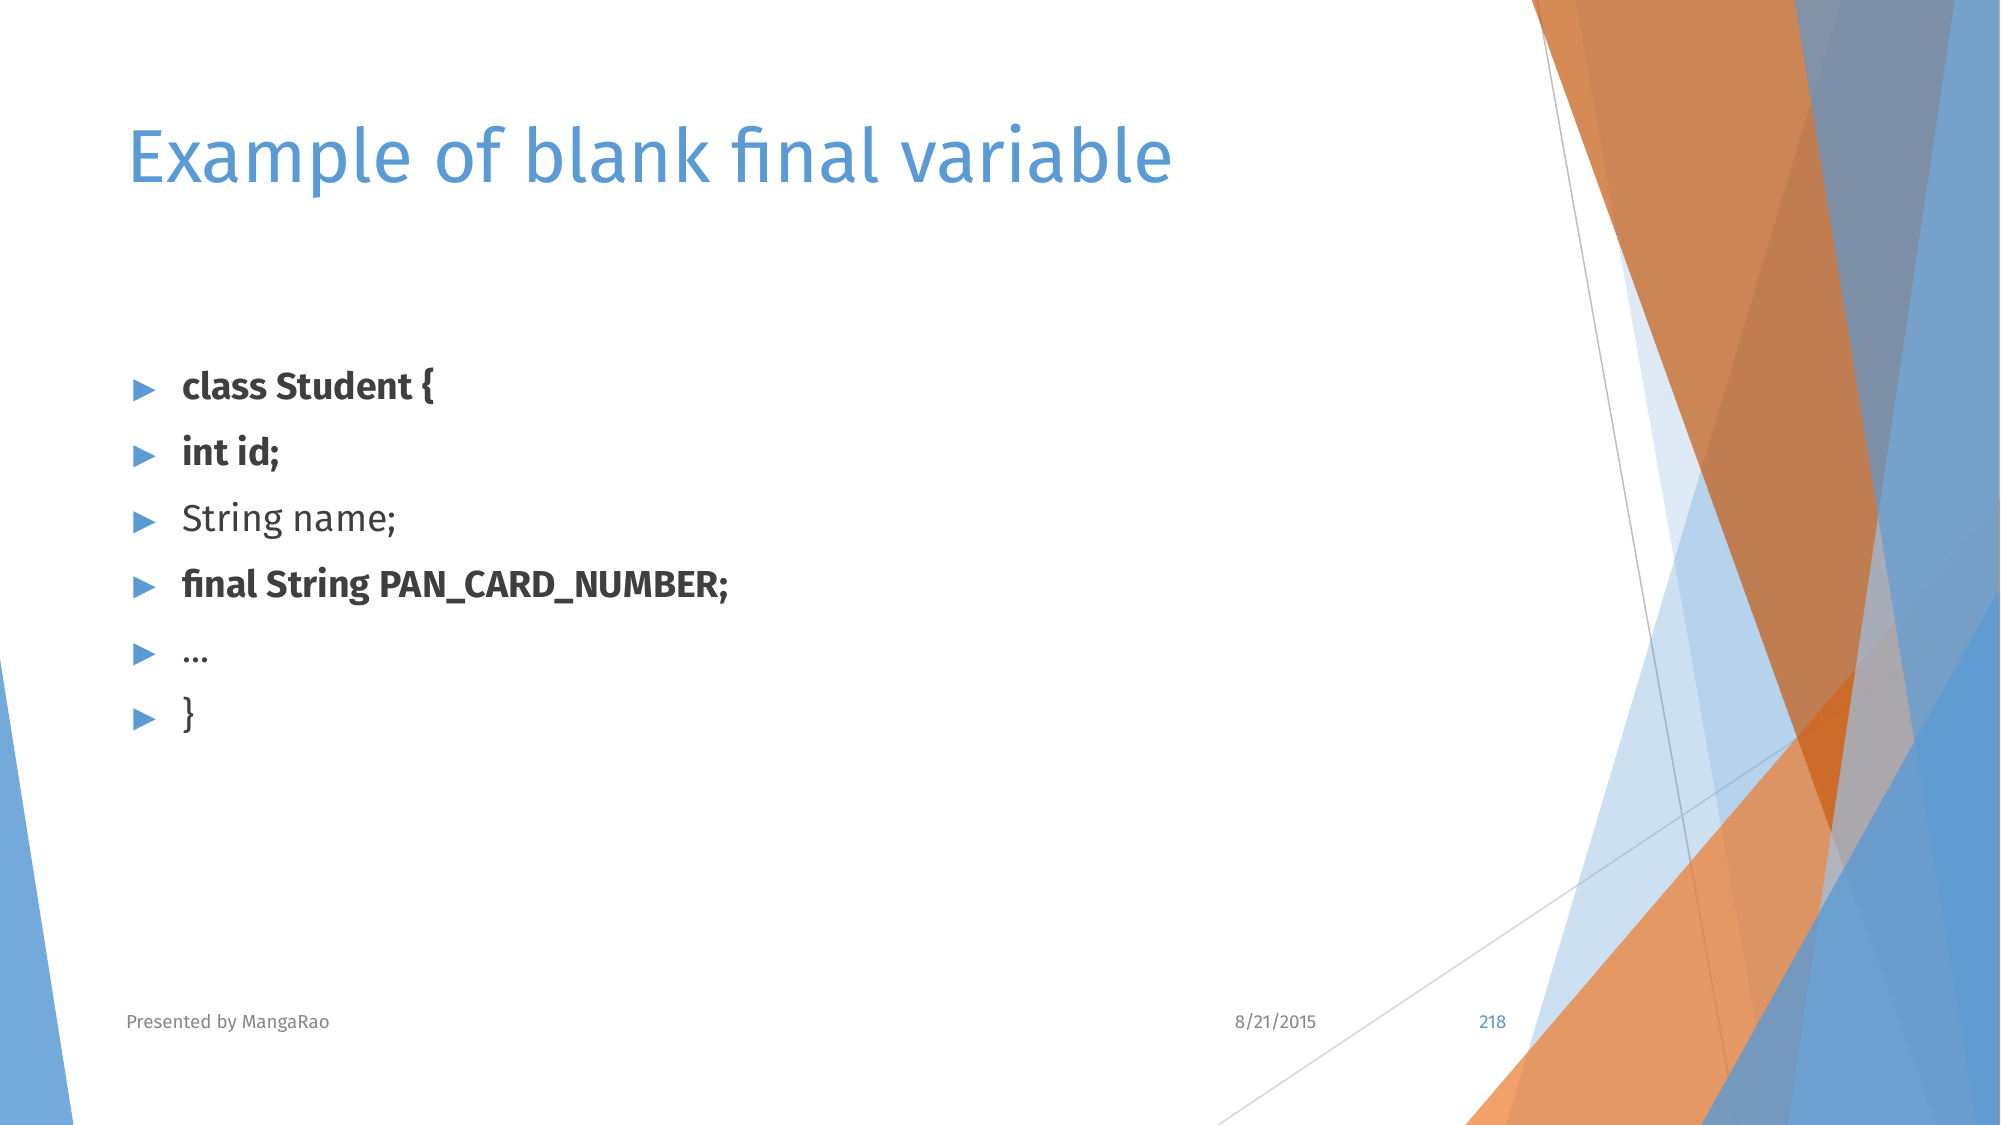

# Example of blank final variable
class Student {
int id;
String name;
final String PAN_CARD_NUMBER;
...
}
Presented by MangaRao
8/21/2015
218